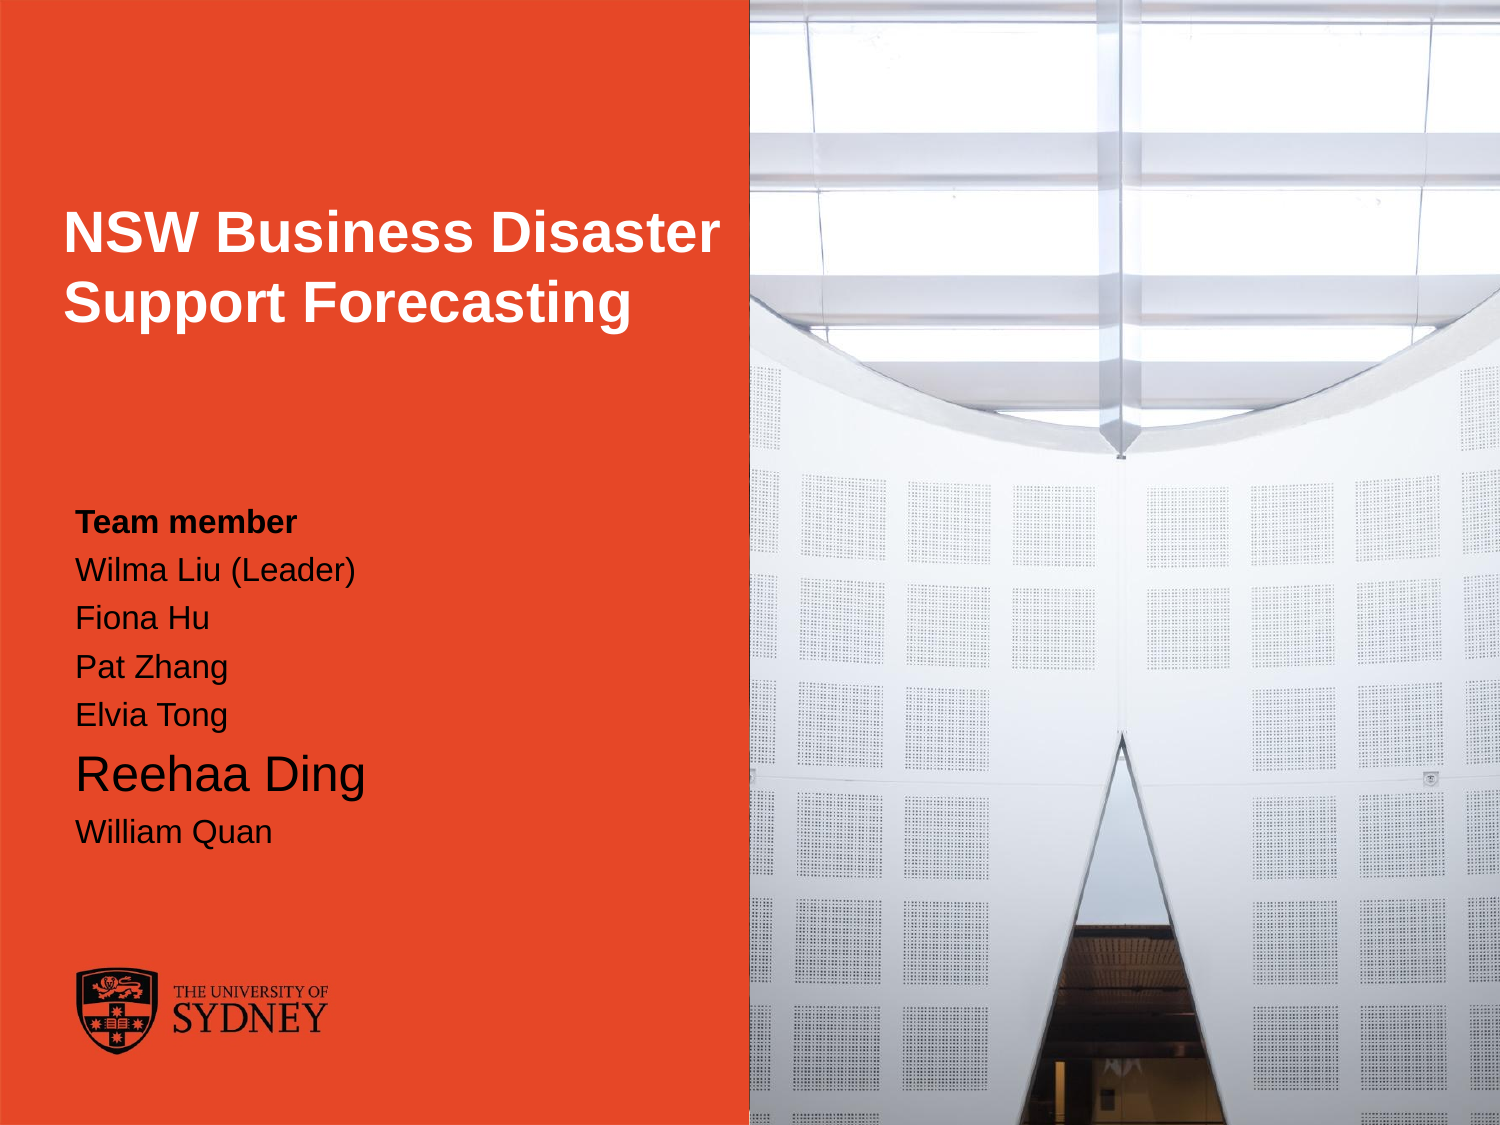

# NSW Business Disaster
Support Forecasting
Team member
Wilma Liu (Leader)
Fiona Hu
Pat Zhang
Elvia Tong
Reehaa Ding
William Quan